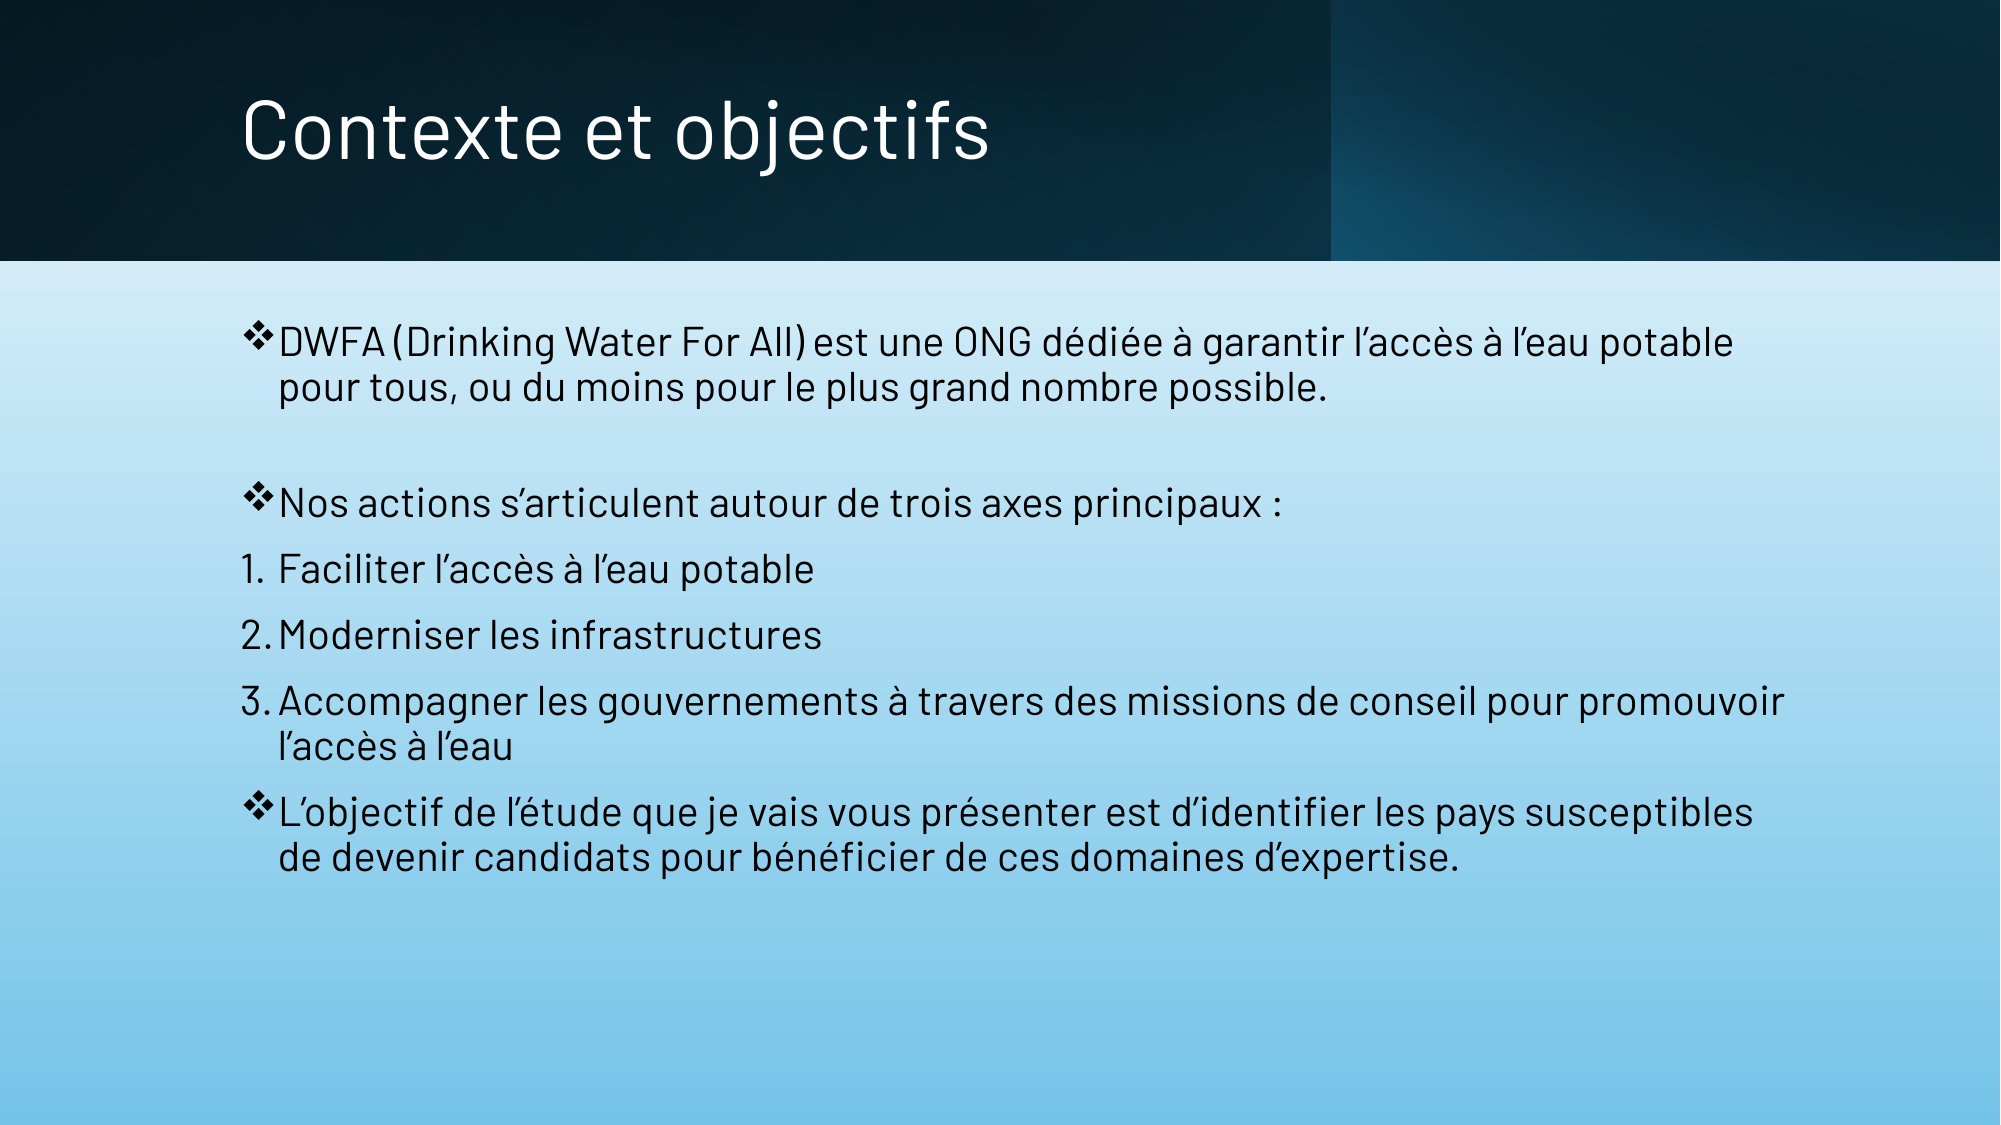

# Contexte et objectifs
DWFA (Drinking Water For All) est une ONG dédiée à garantir l’accès à l’eau potable pour tous, ou du moins pour le plus grand nombre possible.
Nos actions s’articulent autour de trois axes principaux :
Faciliter l’accès à l’eau potable
Moderniser les infrastructures
Accompagner les gouvernements à travers des missions de conseil pour promouvoir l’accès à l’eau
L’objectif de l’étude que je vais vous présenter est d’identifier les pays susceptibles de devenir candidats pour bénéficier de ces domaines d’expertise.